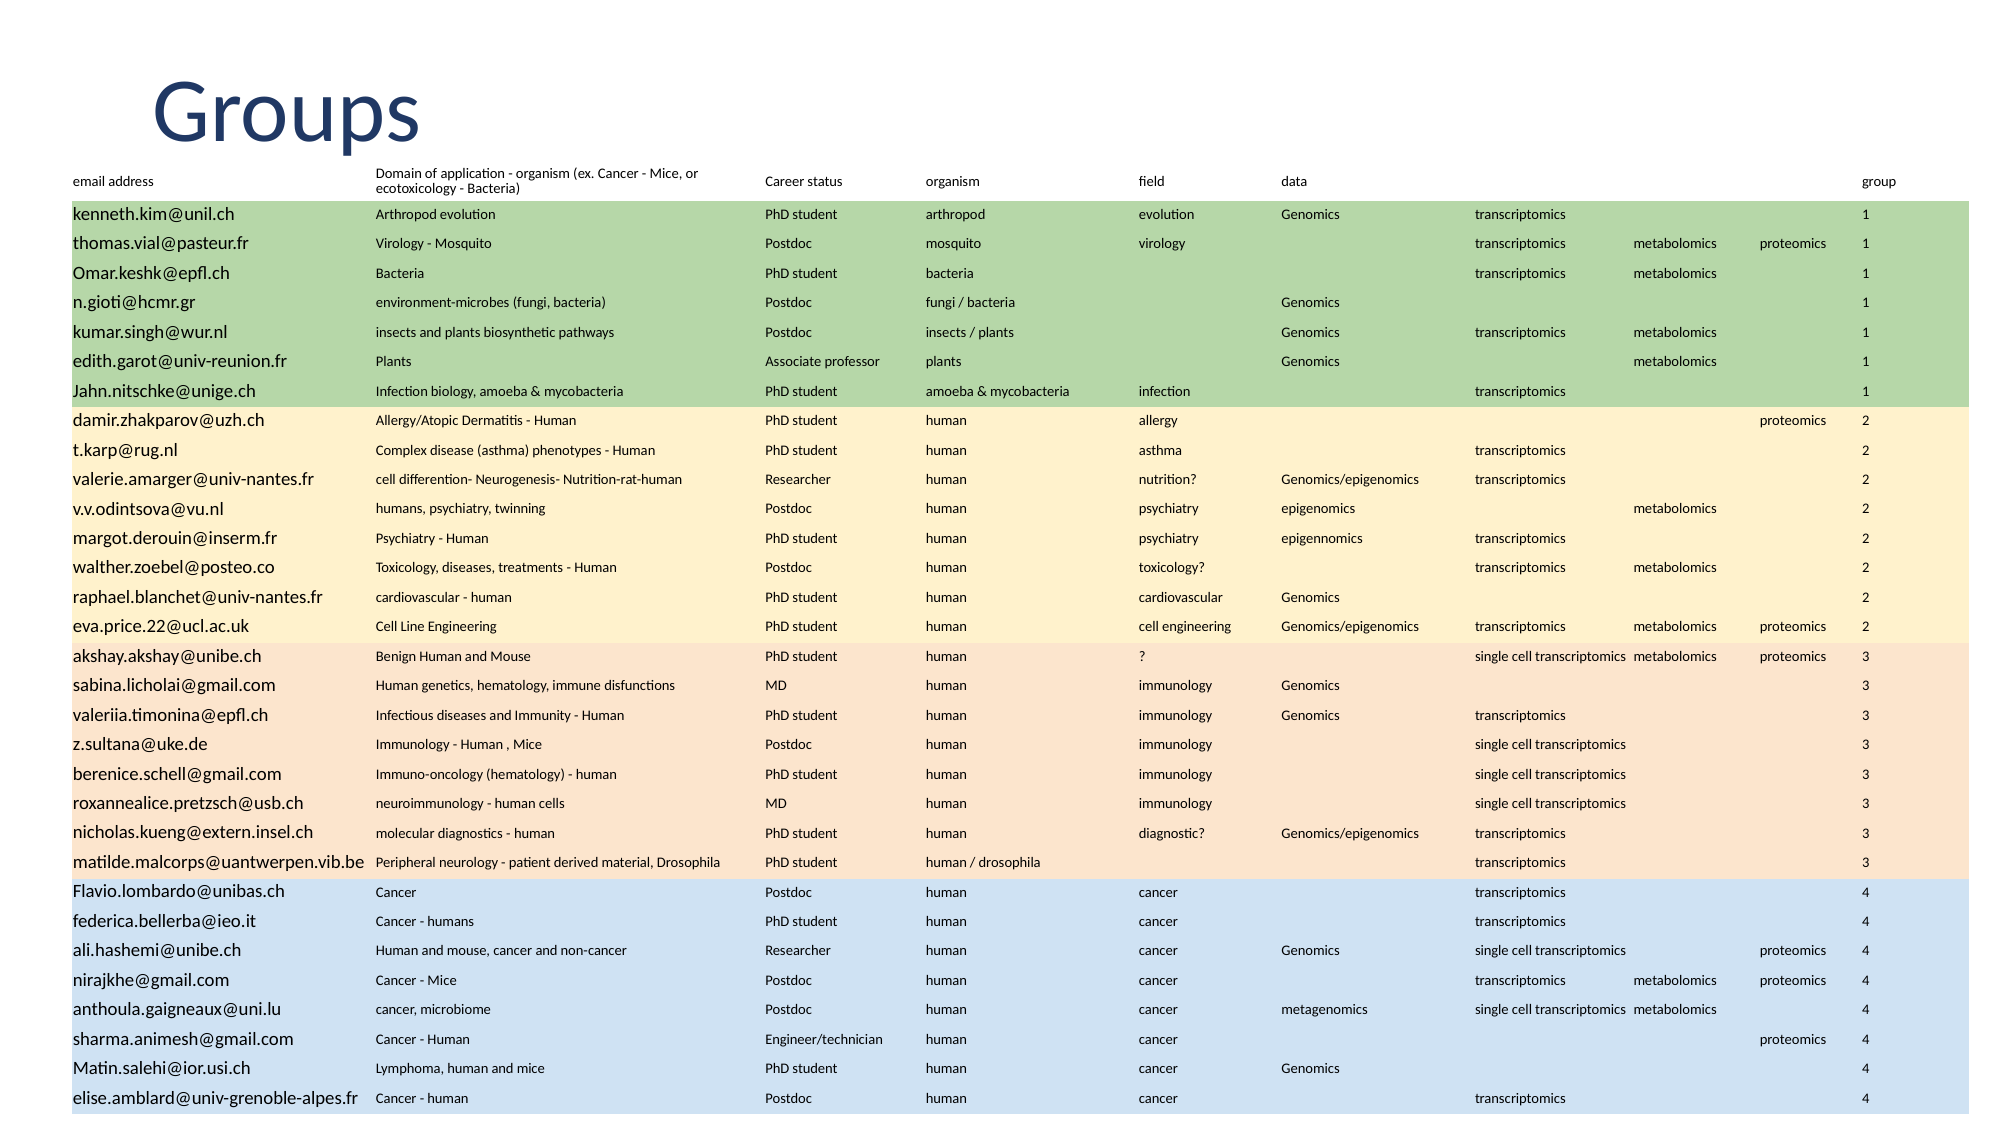

# Groups
| email address | Domain of application - organism (ex. Cancer - Mice, or ecotoxicology - Bacteria) | Career status | organism | field | data |  |  |  | group |
| --- | --- | --- | --- | --- | --- | --- | --- | --- | --- |
| kenneth.kim@unil.ch | Arthropod evolution | PhD student | arthropod | evolution | Genomics | transcriptomics |  |  | 1 |
| thomas.vial@pasteur.fr | Virology - Mosquito | Postdoc | mosquito | virology |  | transcriptomics | metabolomics | proteomics | 1 |
| Omar.keshk@epfl.ch | Bacteria | PhD student | bacteria |  |  | transcriptomics | metabolomics |  | 1 |
| n.gioti@hcmr.gr | environment-microbes (fungi, bacteria) | Postdoc | fungi / bacteria |  | Genomics |  |  |  | 1 |
| kumar.singh@wur.nl | insects and plants biosynthetic pathways | Postdoc | insects / plants |  | Genomics | transcriptomics | metabolomics |  | 1 |
| edith.garot@univ-reunion.fr | Plants | Associate professor | plants |  | Genomics |  | metabolomics |  | 1 |
| Jahn.nitschke@unige.ch | Infection biology, amoeba & mycobacteria | PhD student | amoeba & mycobacteria | infection |  | transcriptomics |  |  | 1 |
| damir.zhakparov@uzh.ch | Allergy/Atopic Dermatitis - Human | PhD student | human | allergy |  |  |  | proteomics | 2 |
| t.karp@rug.nl | Complex disease (asthma) phenotypes - Human | PhD student | human | asthma |  | transcriptomics |  |  | 2 |
| valerie.amarger@univ-nantes.fr | cell differention- Neurogenesis- Nutrition-rat-human | Researcher | human | nutrition? | Genomics/epigenomics | transcriptomics |  |  | 2 |
| v.v.odintsova@vu.nl | humans, psychiatry, twinning | Postdoc | human | psychiatry | epigenomics |  | metabolomics |  | 2 |
| margot.derouin@inserm.fr | Psychiatry - Human | PhD student | human | psychiatry | epigennomics | transcriptomics |  |  | 2 |
| walther.zoebel@posteo.co | Toxicology, diseases, treatments - Human | Postdoc | human | toxicology? |  | transcriptomics | metabolomics |  | 2 |
| raphael.blanchet@univ-nantes.fr | cardiovascular - human | PhD student | human | cardiovascular | Genomics |  |  |  | 2 |
| eva.price.22@ucl.ac.uk | Cell Line Engineering | PhD student | human | cell engineering | Genomics/epigenomics | transcriptomics | metabolomics | proteomics | 2 |
| akshay.akshay@unibe.ch | Benign Human and Mouse | PhD student | human | ? |  | single cell transcriptomics | metabolomics | proteomics | 3 |
| sabina.licholai@gmail.com | Human genetics, hematology, immune disfunctions | MD | human | immunology | Genomics |  |  |  | 3 |
| valeriia.timonina@epfl.ch | Infectious diseases and Immunity - Human | PhD student | human | immunology | Genomics | transcriptomics |  |  | 3 |
| z.sultana@uke.de | Immunology - Human , Mice | Postdoc | human | immunology |  | single cell transcriptomics |  |  | 3 |
| berenice.schell@gmail.com | Immuno-oncology (hematology) - human | PhD student | human | immunology |  | single cell transcriptomics |  |  | 3 |
| roxannealice.pretzsch@usb.ch | neuroimmunology - human cells | MD | human | immunology |  | single cell transcriptomics |  |  | 3 |
| nicholas.kueng@extern.insel.ch | molecular diagnostics - human | PhD student | human | diagnostic? | Genomics/epigenomics | transcriptomics |  |  | 3 |
| matilde.malcorps@uantwerpen.vib.be | Peripheral neurology - patient derived material, Drosophila | PhD student | human / drosophila |  |  | transcriptomics |  |  | 3 |
| Flavio.lombardo@unibas.ch | Cancer | Postdoc | human | cancer |  | transcriptomics |  |  | 4 |
| federica.bellerba@ieo.it | Cancer - humans | PhD student | human | cancer |  | transcriptomics |  |  | 4 |
| ali.hashemi@unibe.ch | Human and mouse, cancer and non-cancer | Researcher | human | cancer | Genomics | single cell transcriptomics |  | proteomics | 4 |
| nirajkhe@gmail.com | Cancer - Mice | Postdoc | human | cancer |  | transcriptomics | metabolomics | proteomics | 4 |
| anthoula.gaigneaux@uni.lu | cancer, microbiome | Postdoc | human | cancer | metagenomics | single cell transcriptomics | metabolomics |  | 4 |
| sharma.animesh@gmail.com | Cancer - Human | Engineer/technician | human | cancer |  |  |  | proteomics | 4 |
| Matin.salehi@ior.usi.ch | Lymphoma, human and mice | PhD student | human | cancer | Genomics |  |  |  | 4 |
| elise.amblard@univ-grenoble-alpes.fr | Cancer - human | Postdoc | human | cancer |  | transcriptomics |  |  | 4 |